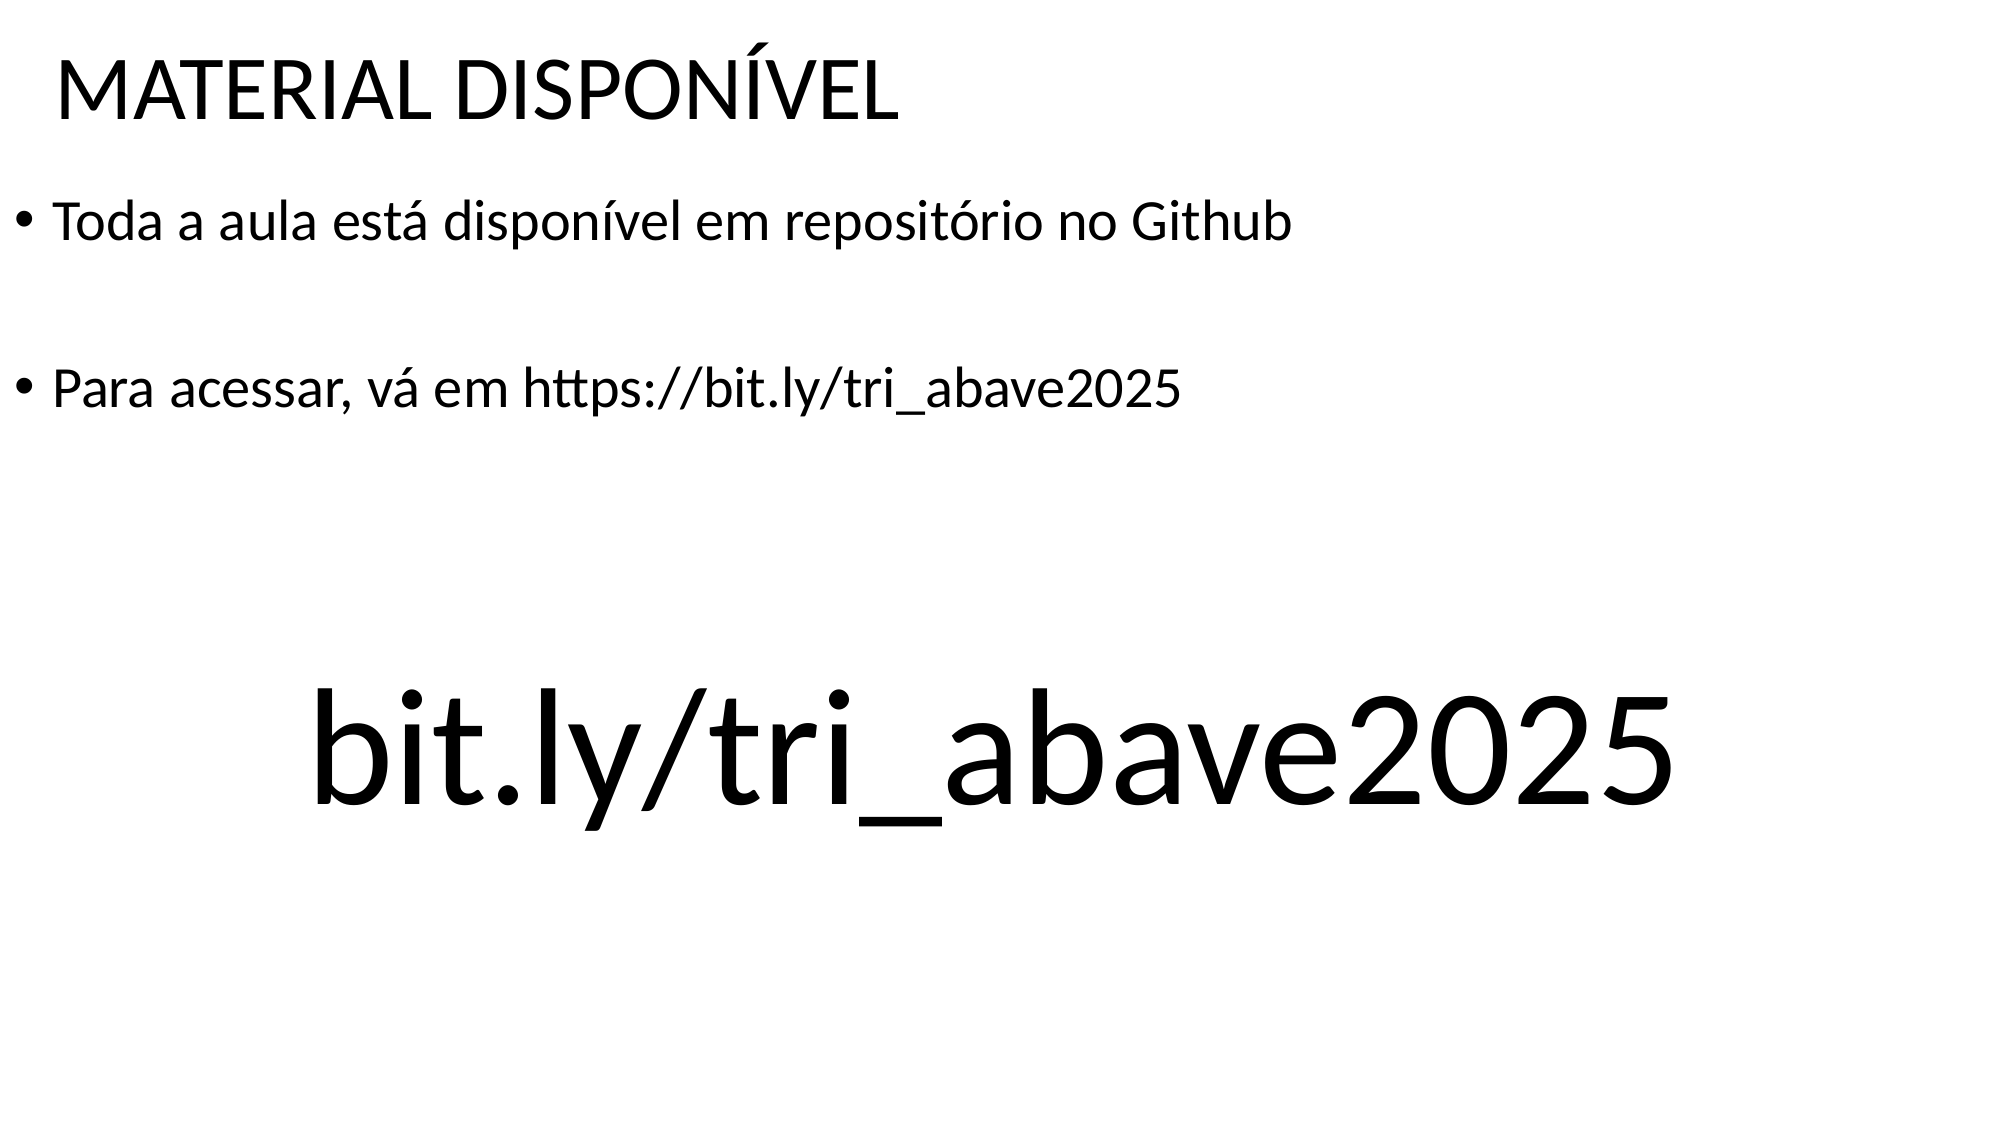

# MATERIAL DISPONÍVEL
Toda a aula está disponível em repositório no Github

Para acessar, vá em https://bit.ly/tri_abave2025

bit.ly/tri_abave2025